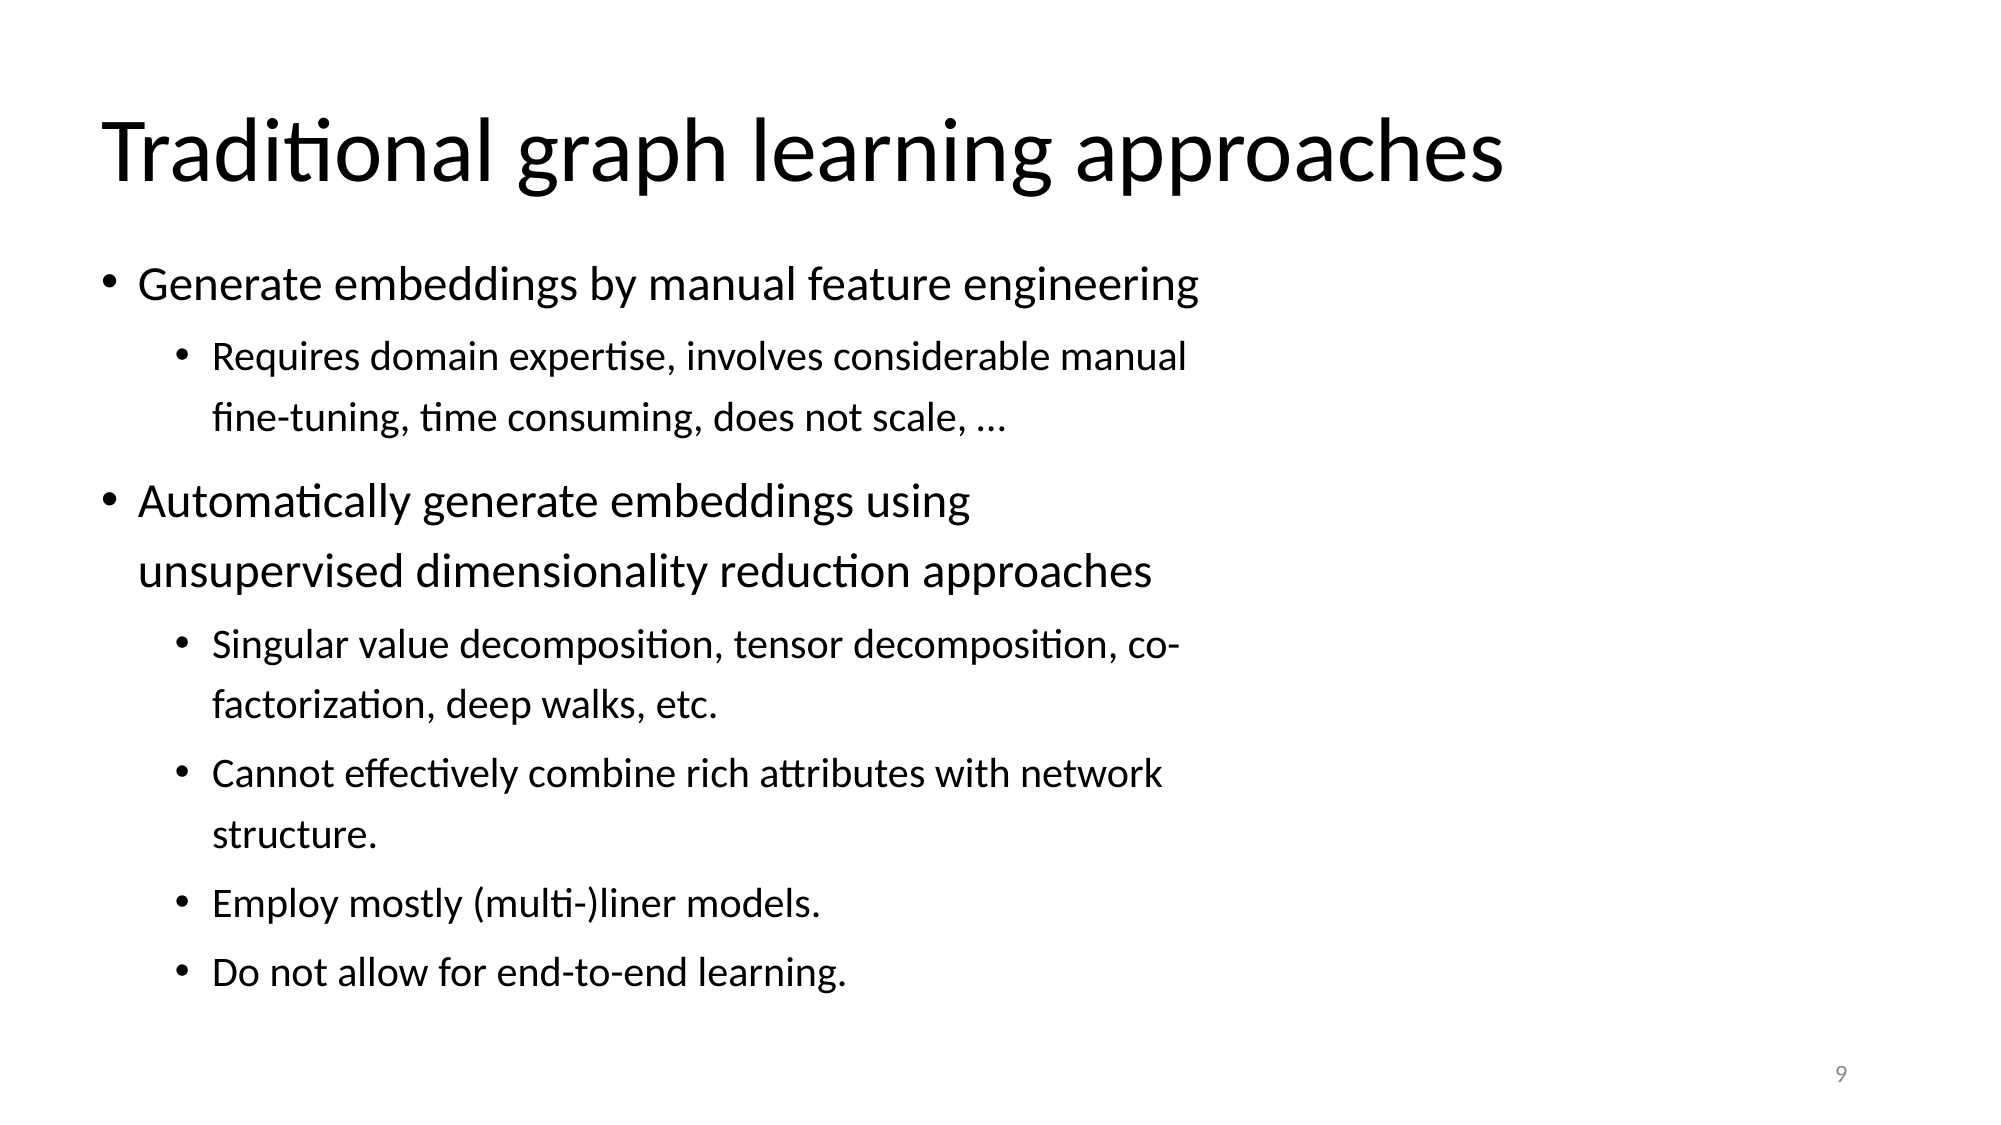

# Traditional graph learning approaches
Generate embeddings by manual feature engineering
Requires domain expertise, involves considerable manual fine-tuning, time consuming, does not scale, …
Automatically generate embeddings using unsupervised dimensionality reduction approaches
Singular value decomposition, tensor decomposition, co-factorization, deep walks, etc.
Cannot effectively combine rich attributes with network structure.
Employ mostly (multi-)liner models.
Do not allow for end-to-end learning.

9